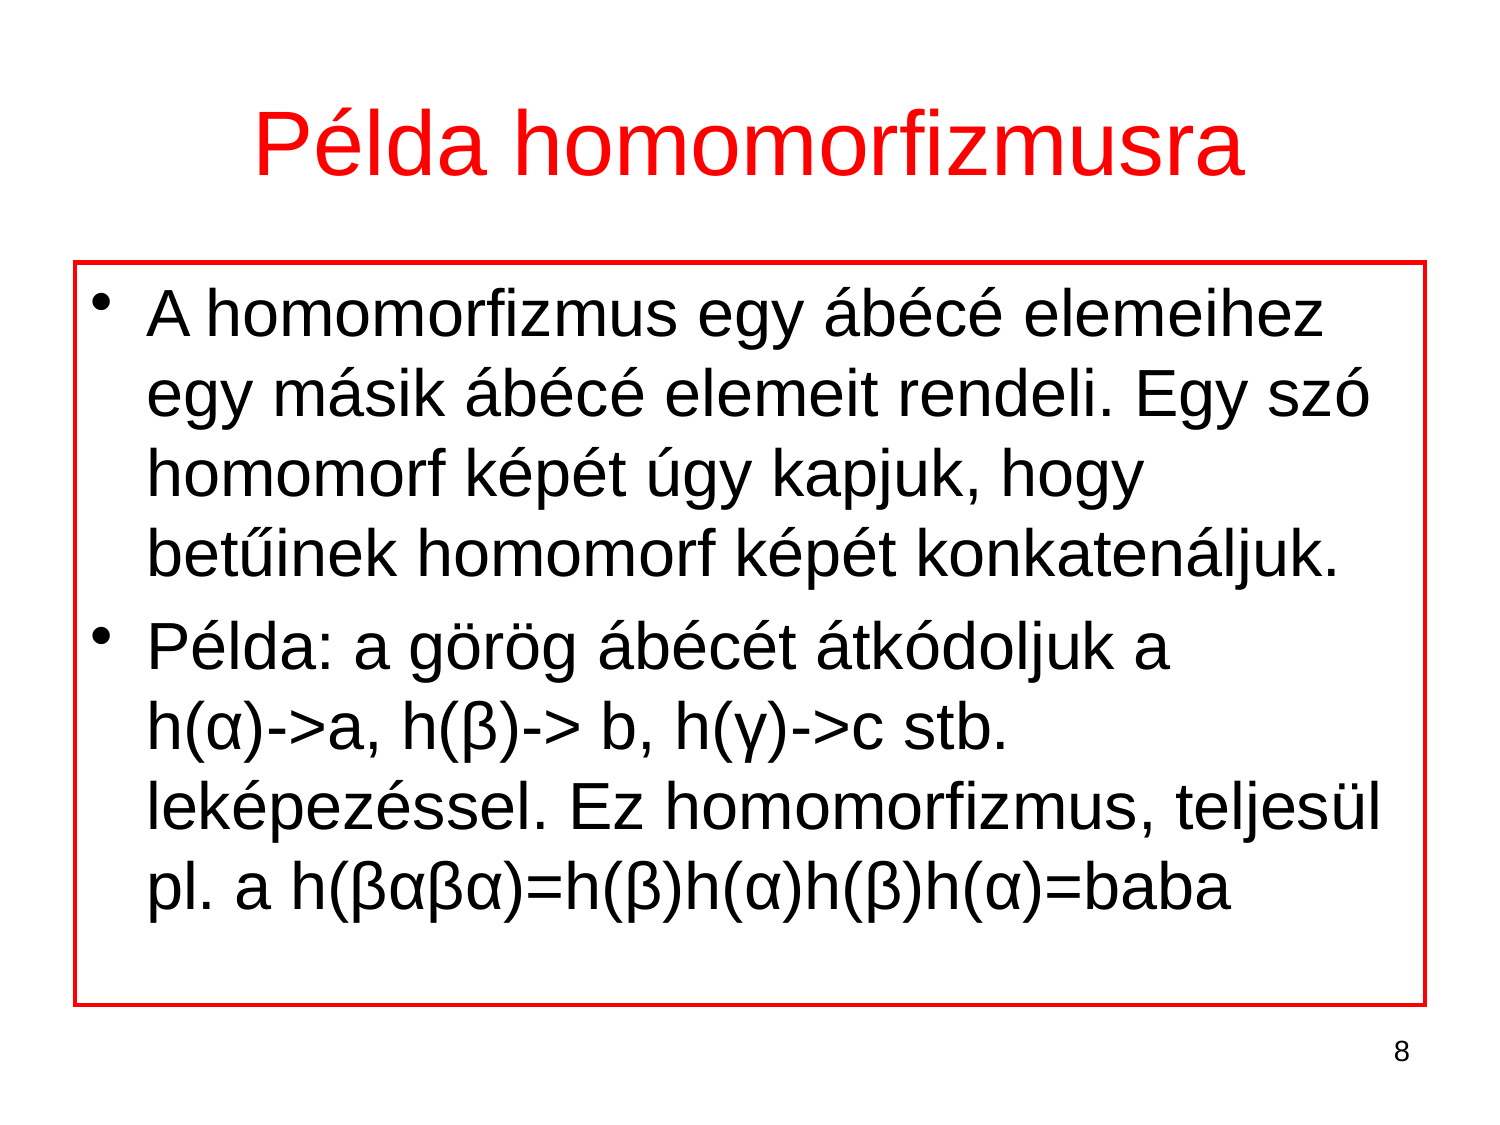

# Példa homomorfizmusra
A homomorfizmus egy ábécé elemeihez egy másik ábécé elemeit rendeli. Egy szó homomorf képét úgy kapjuk, hogy betűinek homomorf képét konkatenáljuk.
Példa: a görög ábécét átkódoljuk a
h(α)->a, h(β)-> b, h(γ)->c stb. leképezéssel. Ez homomorfizmus, teljesül pl. a h(βαβα)=h(β)h(α)h(β)h(α)=baba
8